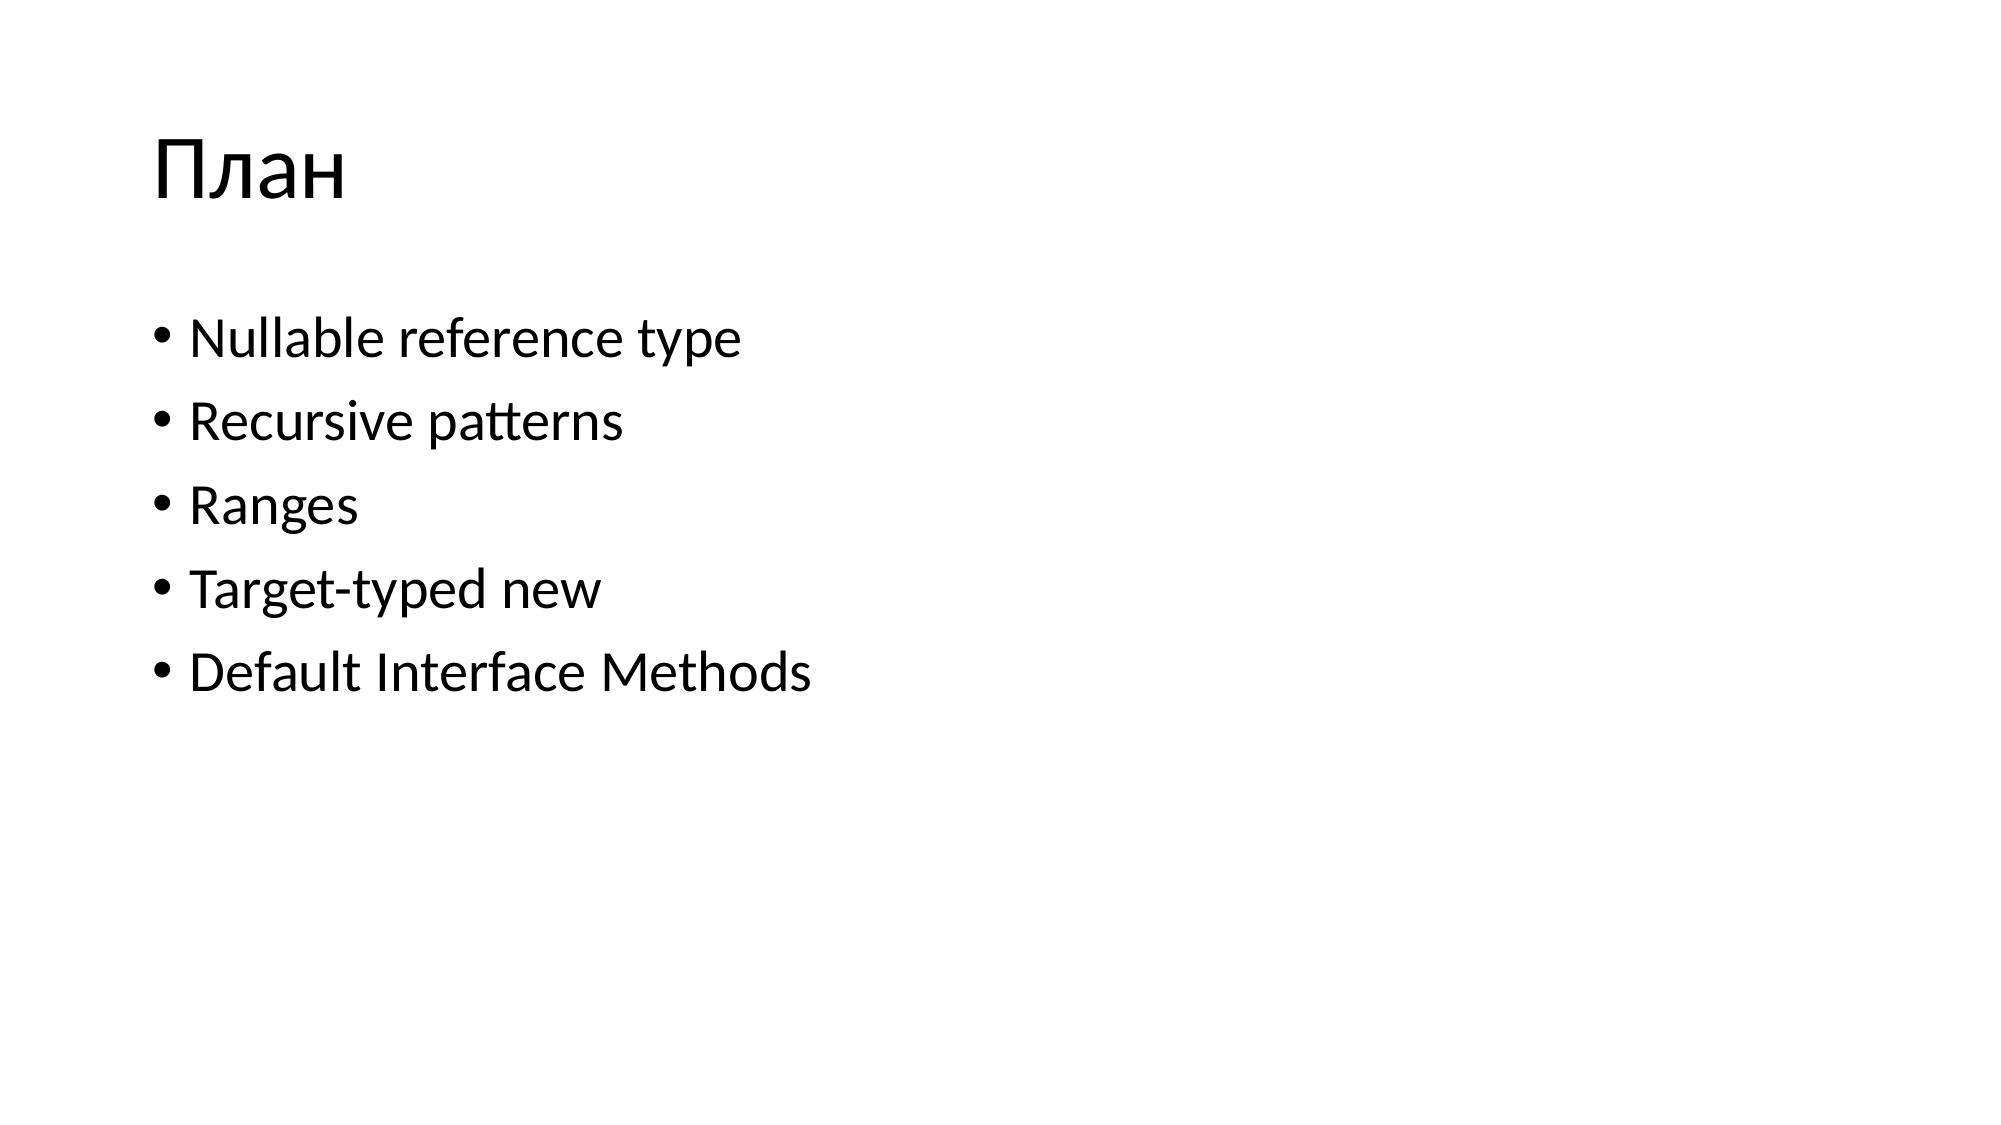

# План
Nullable reference type
Recursive patterns
Ranges
Target-typed new
Default Interface Methods